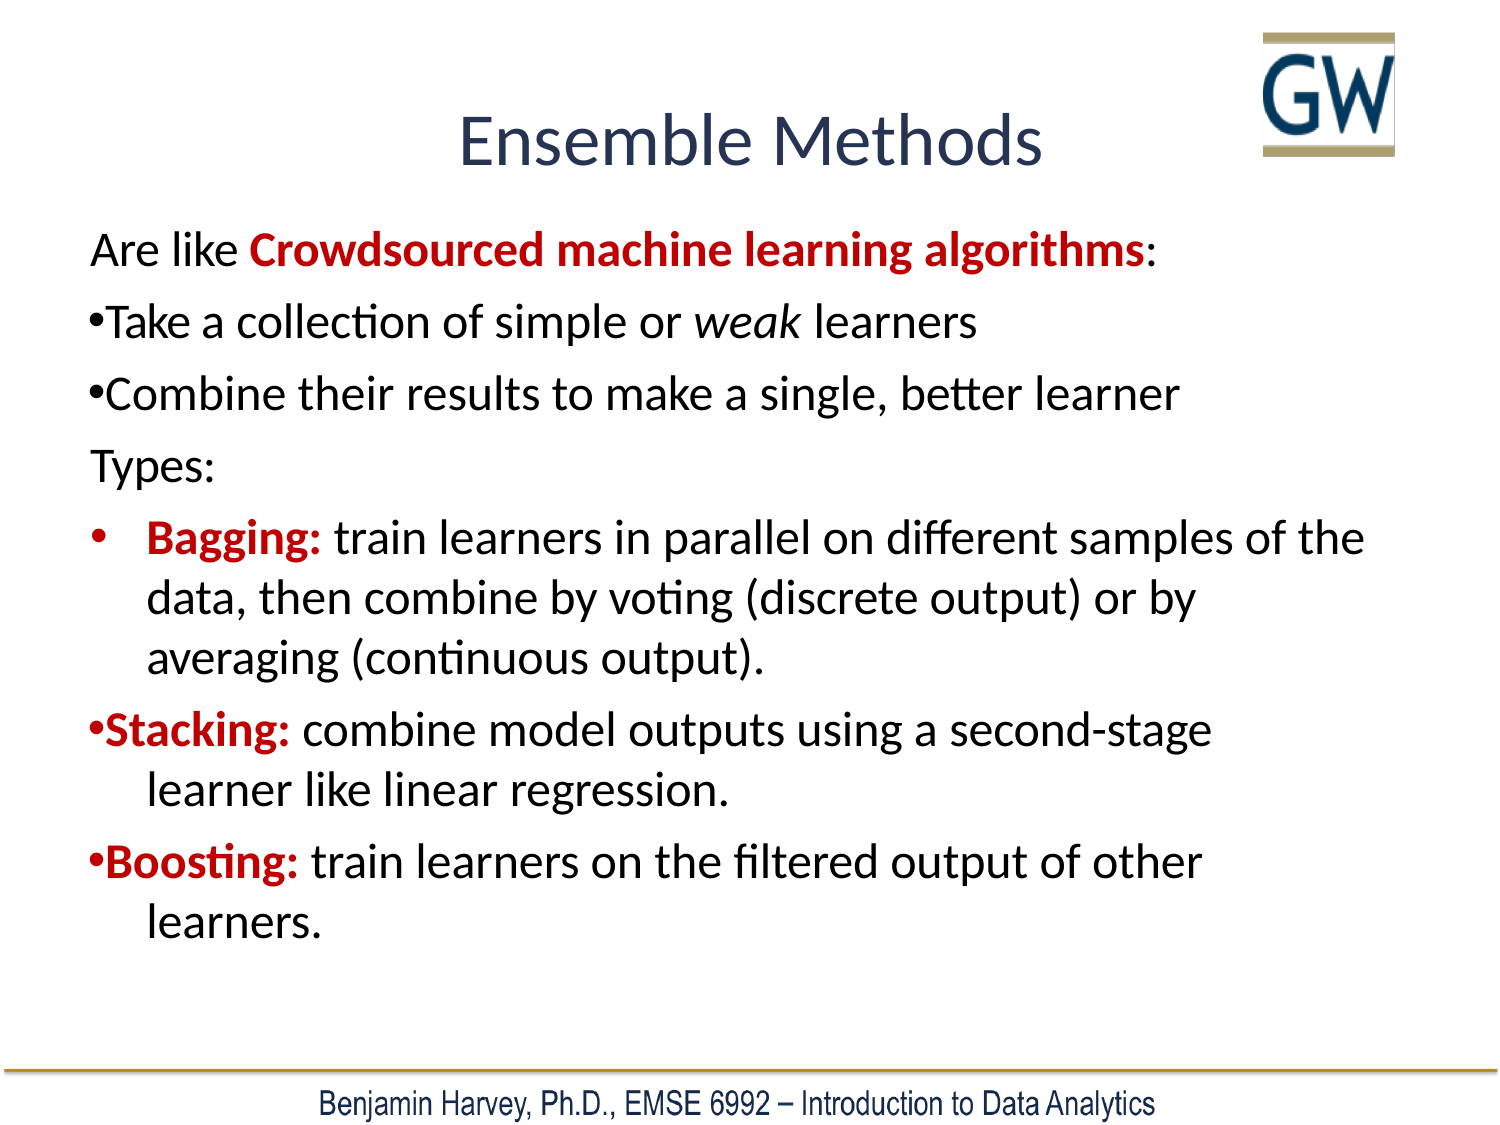

# Ensemble Methods
Are like Crowdsourced machine learning algorithms:
Take a collection of simple or weak learners
Combine their results to make a single, better learner  Types:
Bagging: train learners in parallel on different samples of the  data, then combine by voting (discrete output) or by  averaging (continuous output).
Stacking: combine model outputs using a second-stage
learner like linear regression.
Boosting: train learners on the filtered output of other
learners.